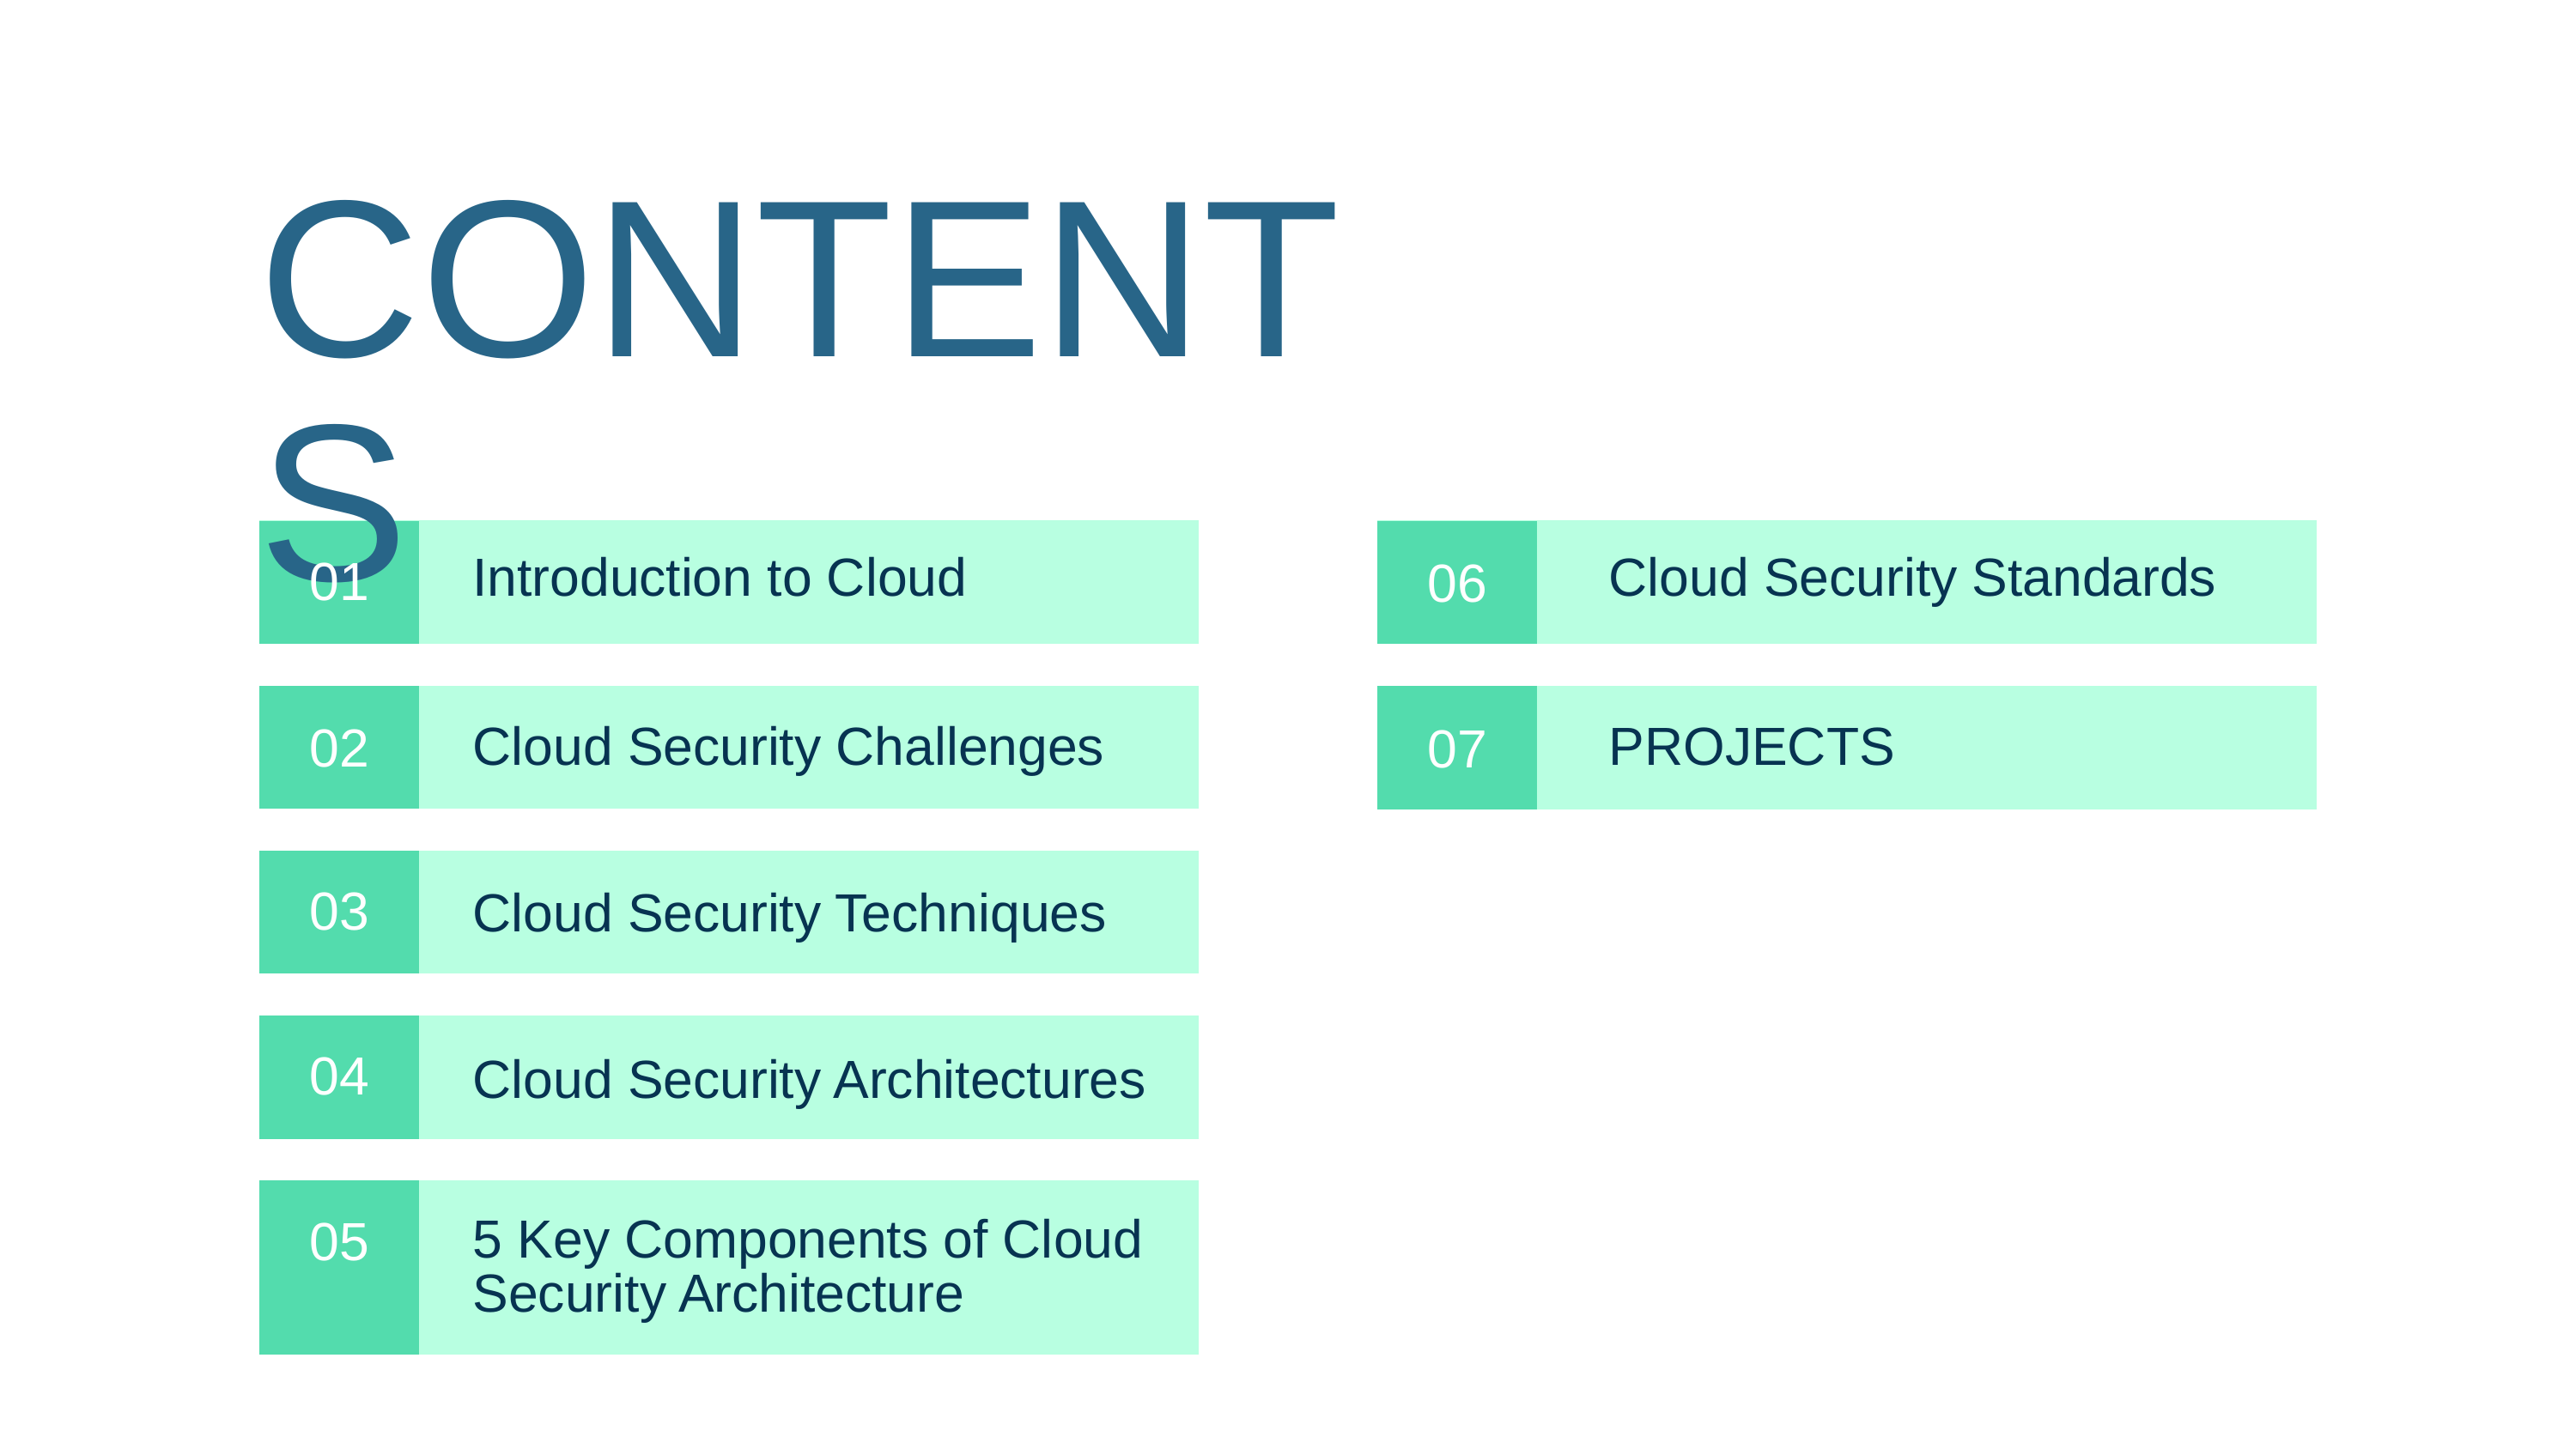

CONTENTS

Introduction to Cloud
Cloud Security Standards
01
06

Cloud Security Challenges
PROJECTS
02
07

03
Cloud Security Techniques

04
Cloud Security Architectures

5 Key Components of Cloud Security Architecture
05